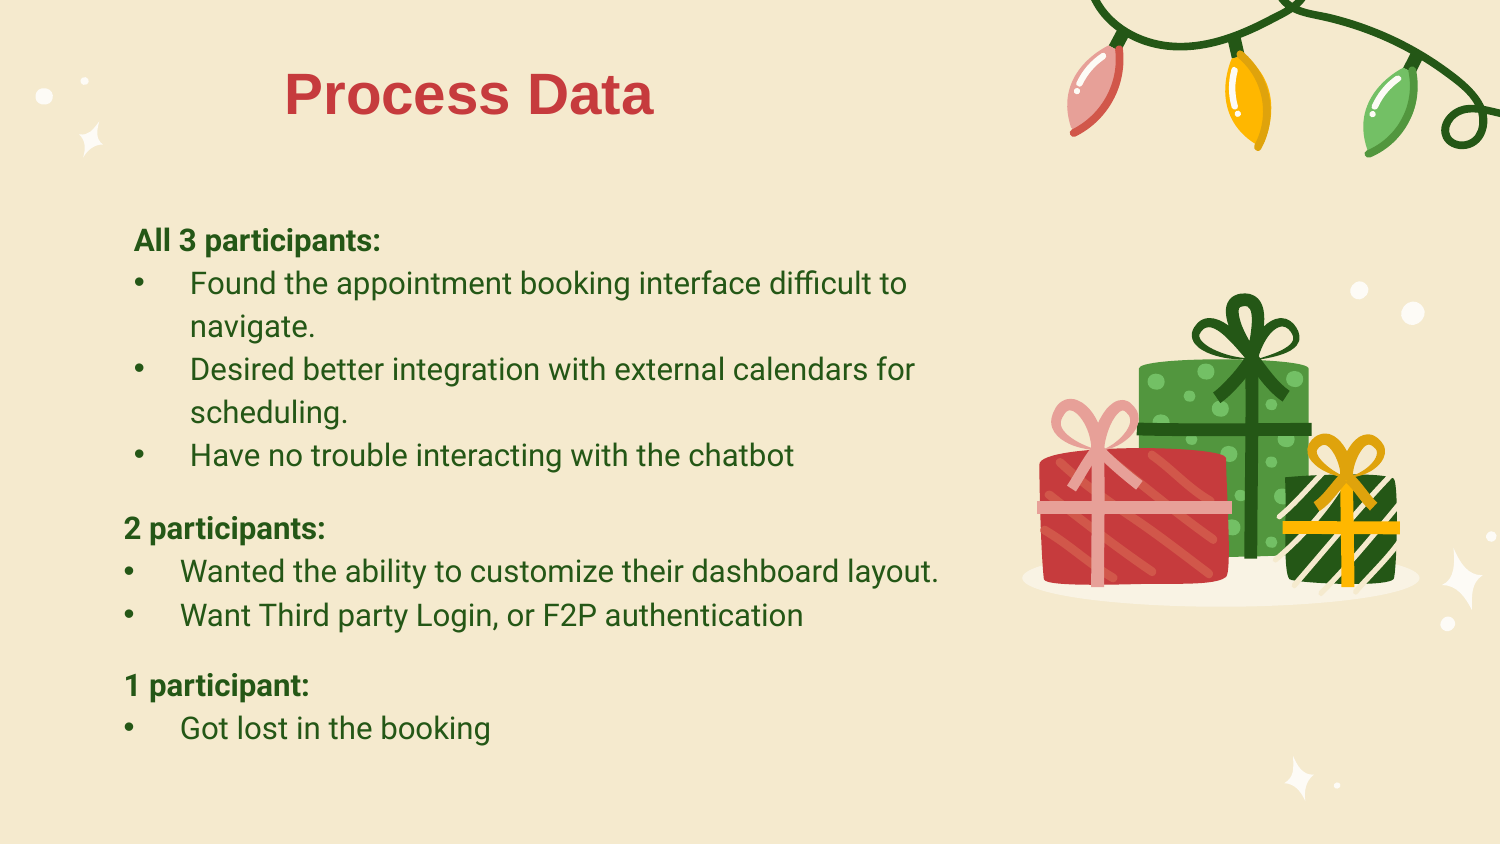

# Process Data
All 3 participants:
Found the appointment booking interface difficult to navigate.
Desired better integration with external calendars for scheduling.
Have no trouble interacting with the chatbot

2 participants:
Wanted the ability to customize their dashboard layout.
Want Third party Login, or F2P authentication
1 participant:
Got lost in the booking